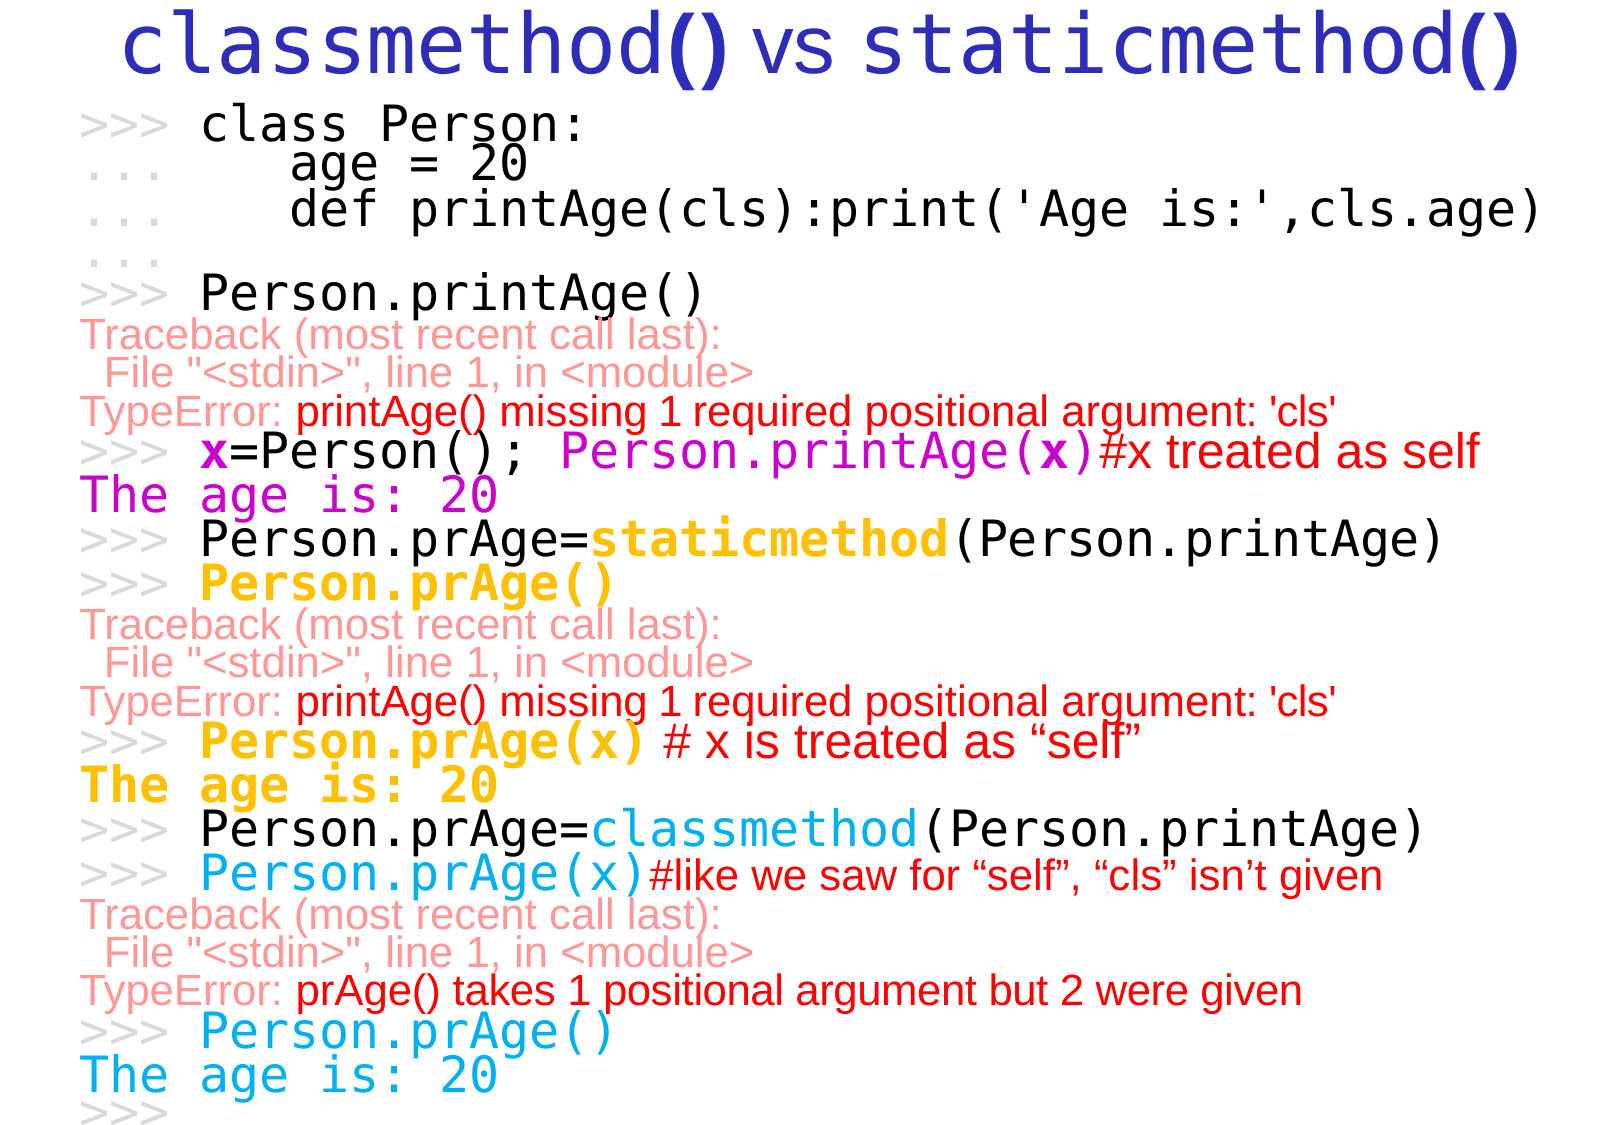

classmethod( ) vs staticmethod( )

>>> class Person:
...    age = 20
...    def printAge(cls):print('Age is:',cls.age)
...
>>> Person.printAge()
Traceback (most recent call last):
  File "<stdin>", line 1, in <module>
TypeError: printAge() missing 1 required positional argument: 'cls'
>>> x=Person(); Person.printAge(x)#x treated as self
The age is: 20
>>> Person.prAge=staticmethod(Person.printAge)
>>> Person.prAge()
Traceback (most recent call last):
  File "<stdin>", line 1, in <module>
TypeError: printAge() missing 1 required positional argument: 'cls'
>>> Person.prAge(x) # x is treated as “self”
The age is: 20
>>> Person.prAge=classmethod(Person.printAge)
>>> Person.prAge(x)#like we saw for “self”, “cls” isn’t given
Traceback (most recent call last):
  File "<stdin>", line 1, in <module>
TypeError: prAge() takes 1 positional argument but 2 were given
>>> Person.prAge()
The age is: 20
>>>